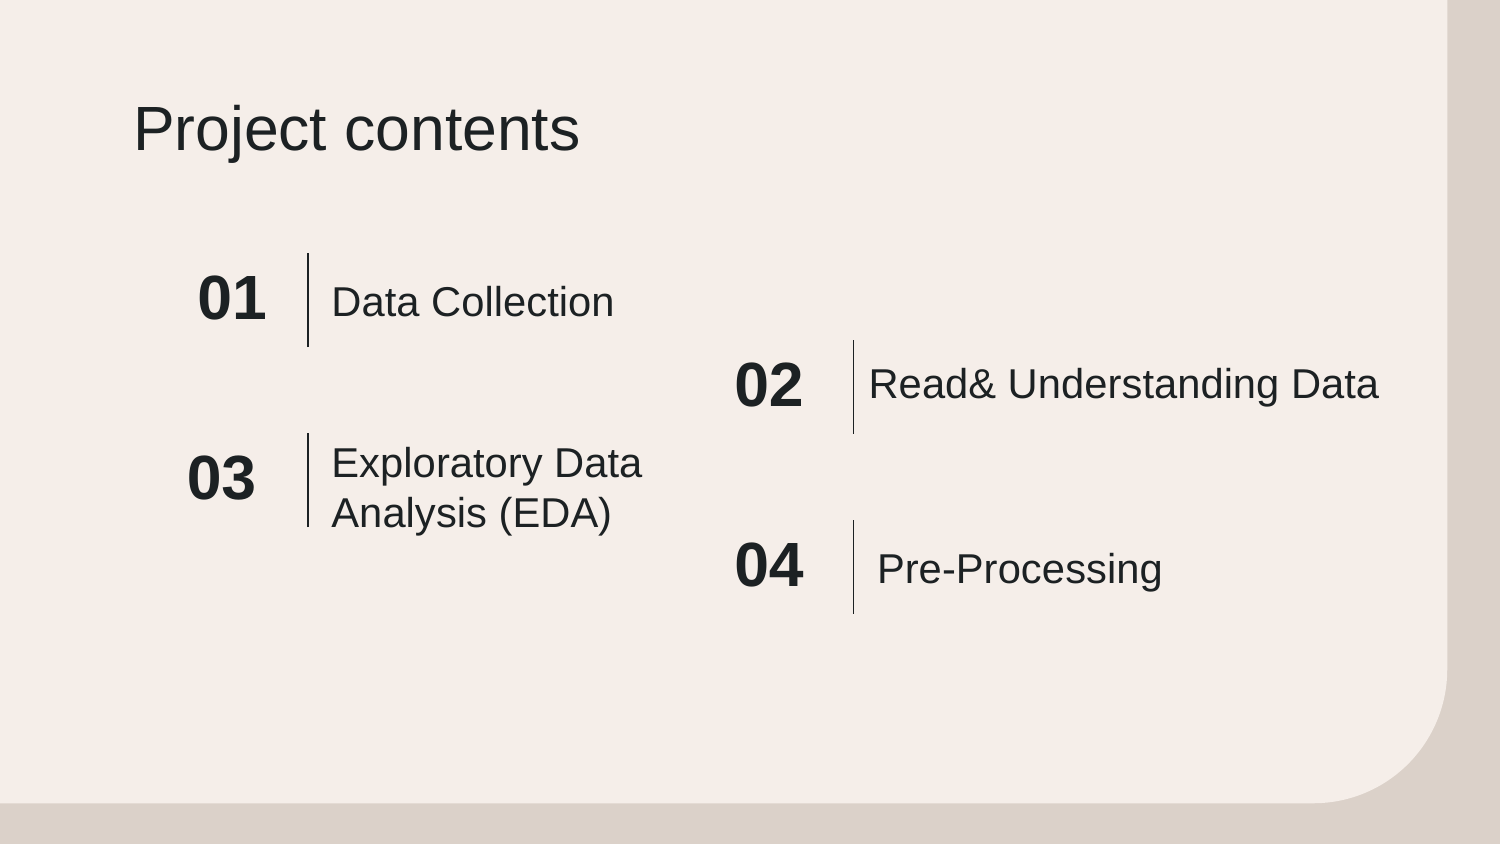

# Project contents
01
Data Collection
02
Read& Understanding Data
03
Exploratory Data Analysis (EDA)
04
Pre-Processing